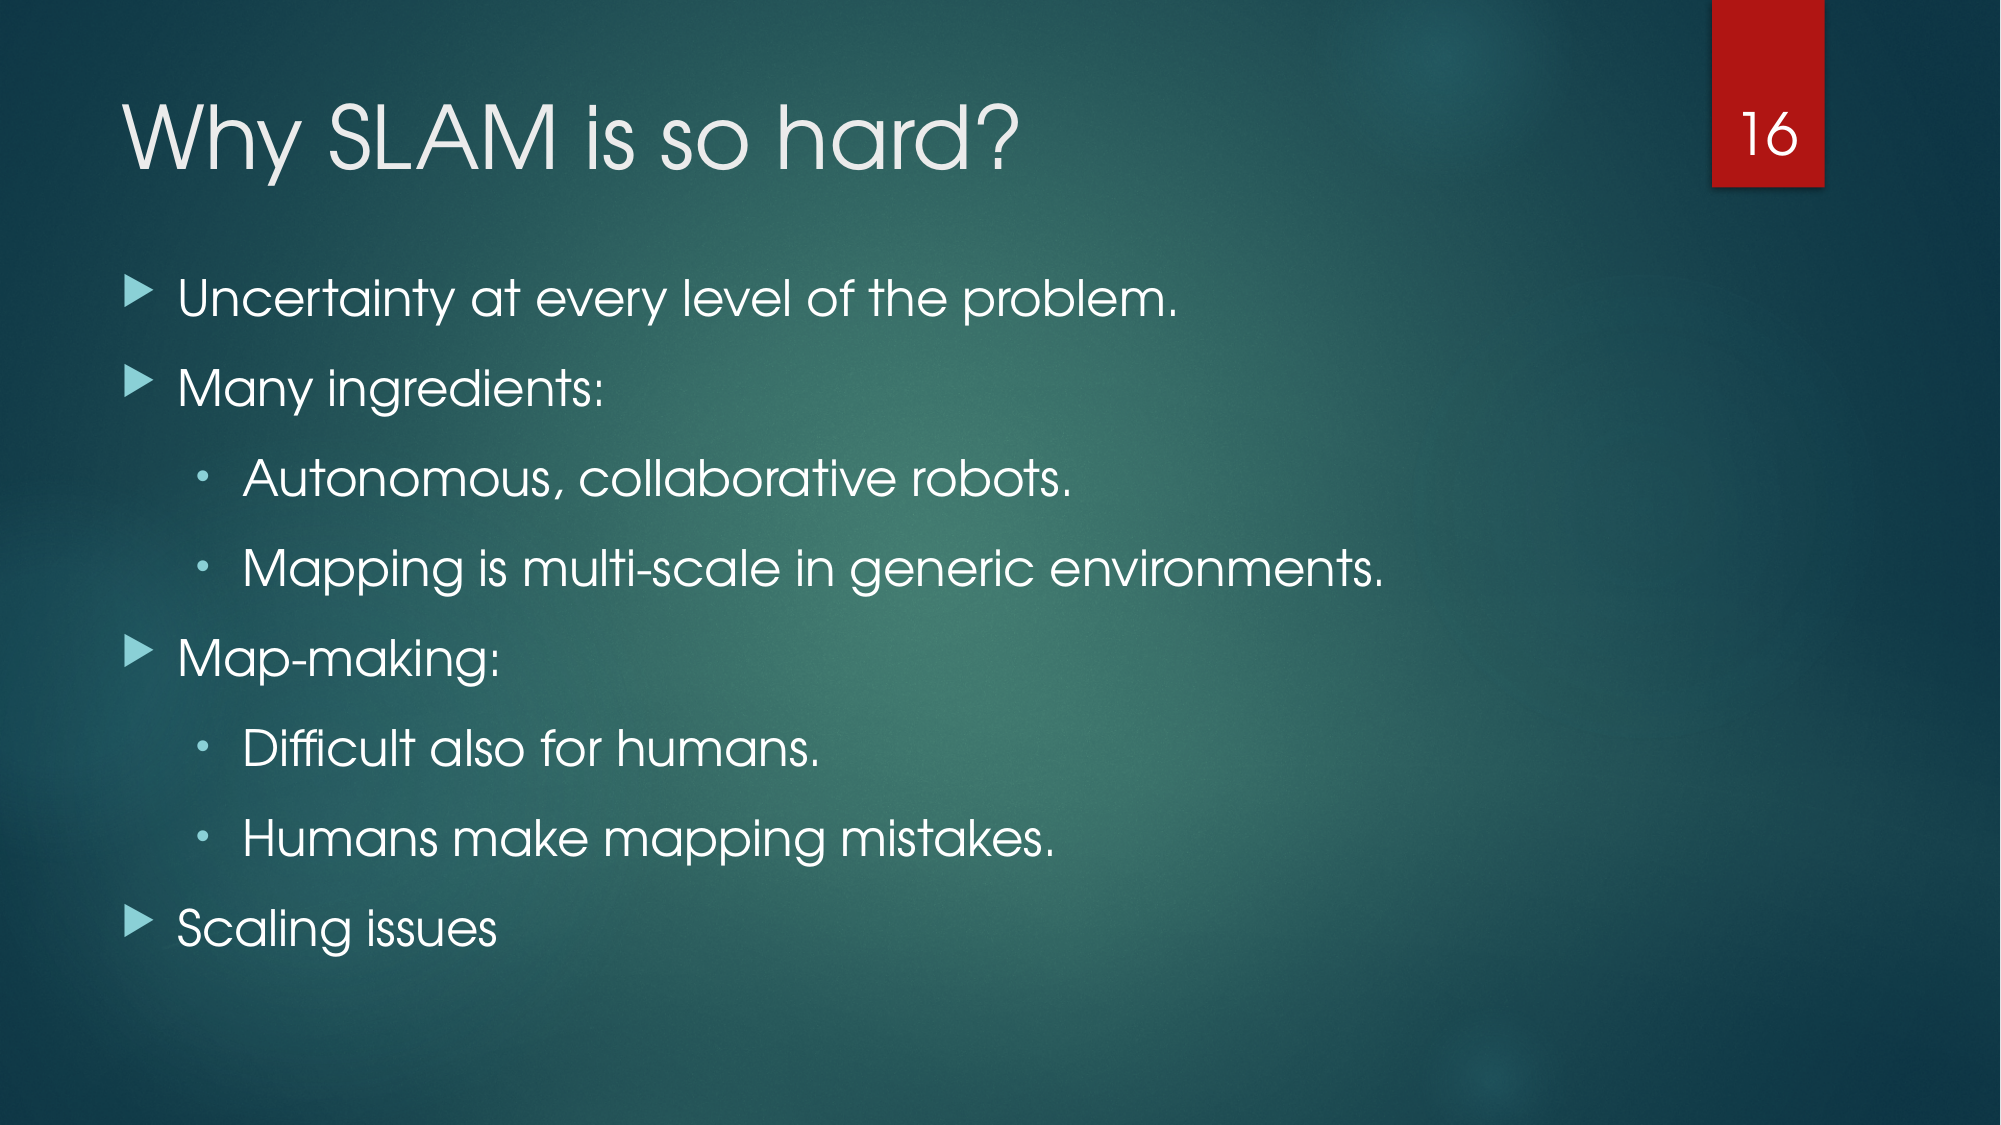

16
# Why SLAM is so hard?
Uncertainty at every level of the problem.
Many ingredients:
Autonomous, collaborative robots.
Mapping is multi-scale in generic environments.
Map-making:
Difficult also for humans.
Humans make mapping mistakes.
Scaling issues